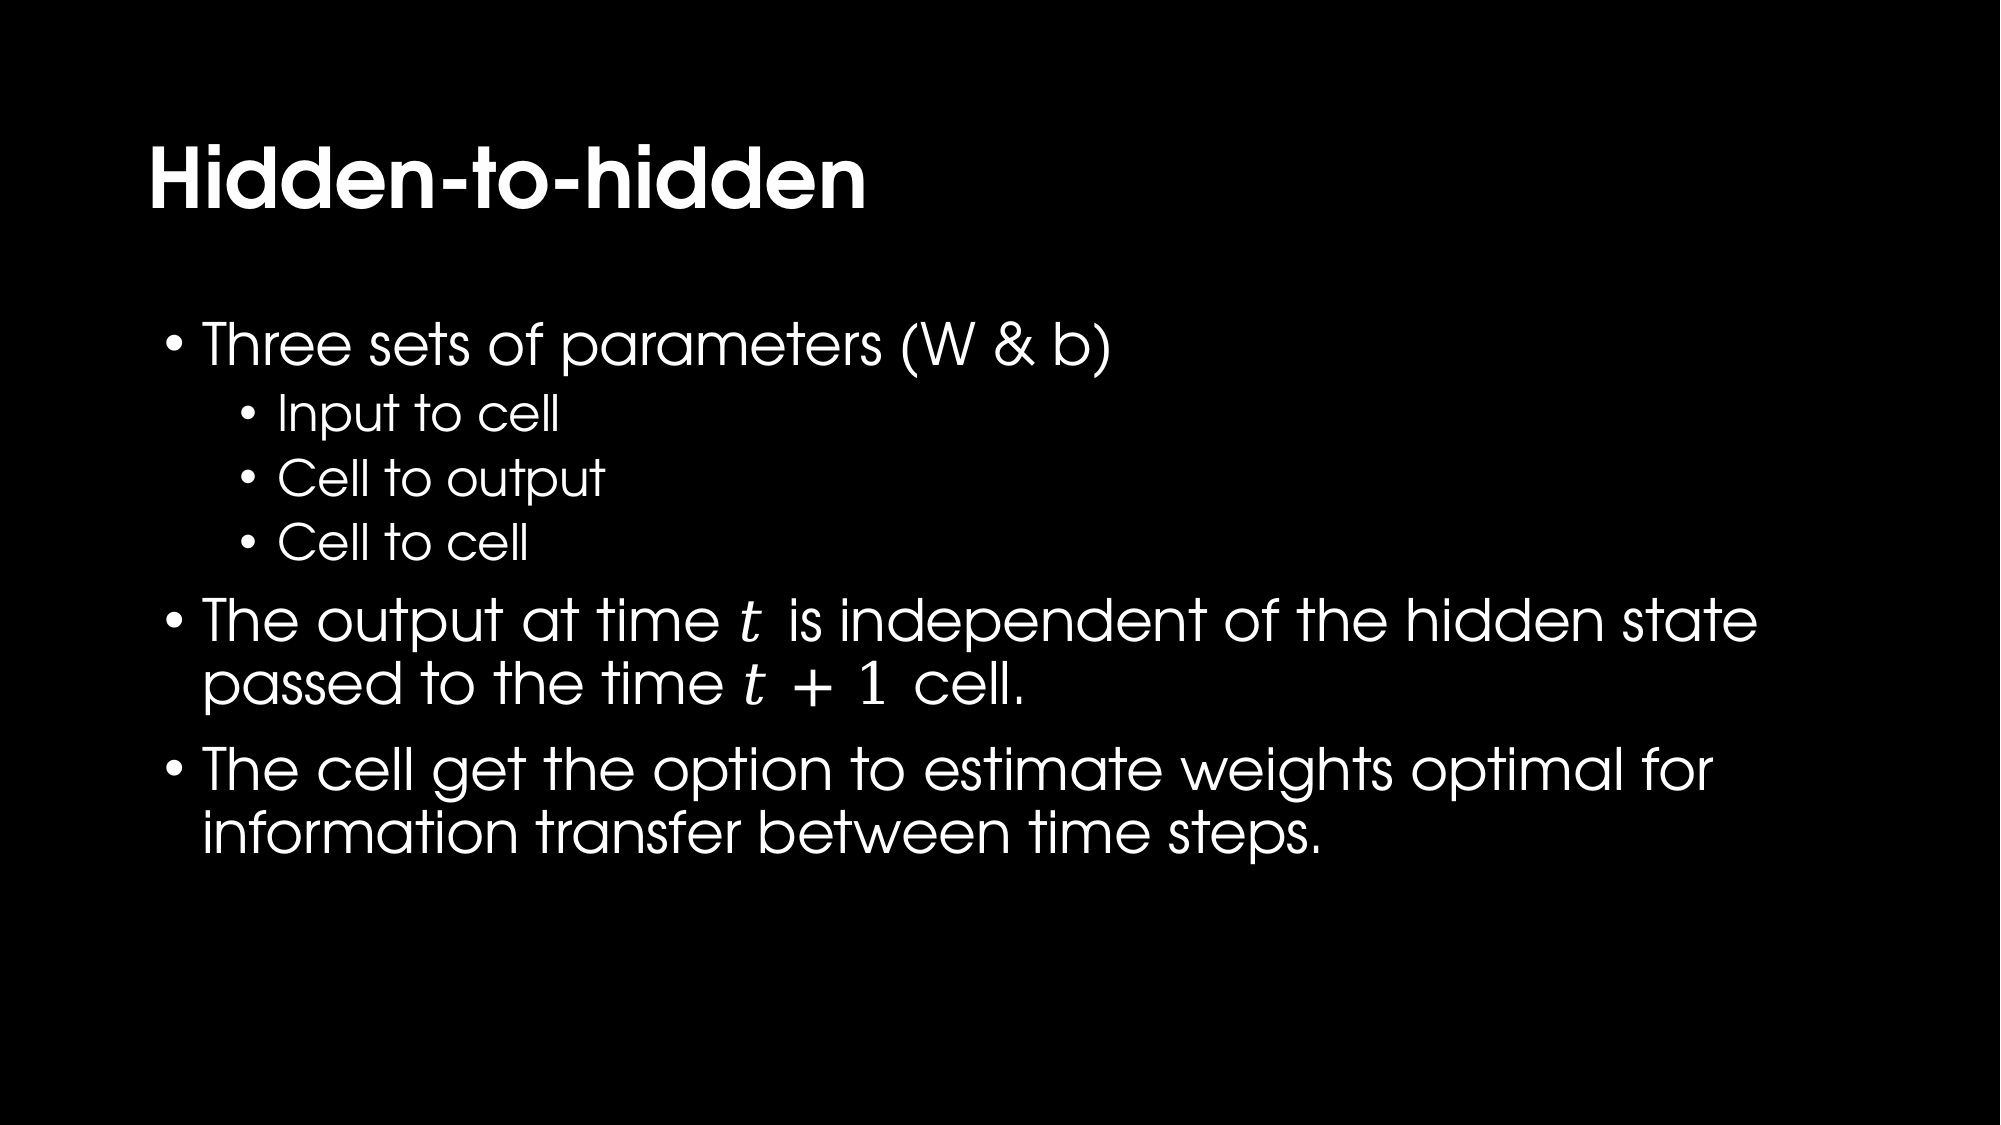

# Hidden-to-hidden
Three sets of parameters (W & b)
Input to cell
Cell to output
Cell to cell
The output at time 𝑡 is independent of the hidden state passed to the time 𝑡 + 1 cell.
The cell get the option to estimate weights optimal for information transfer between time steps.